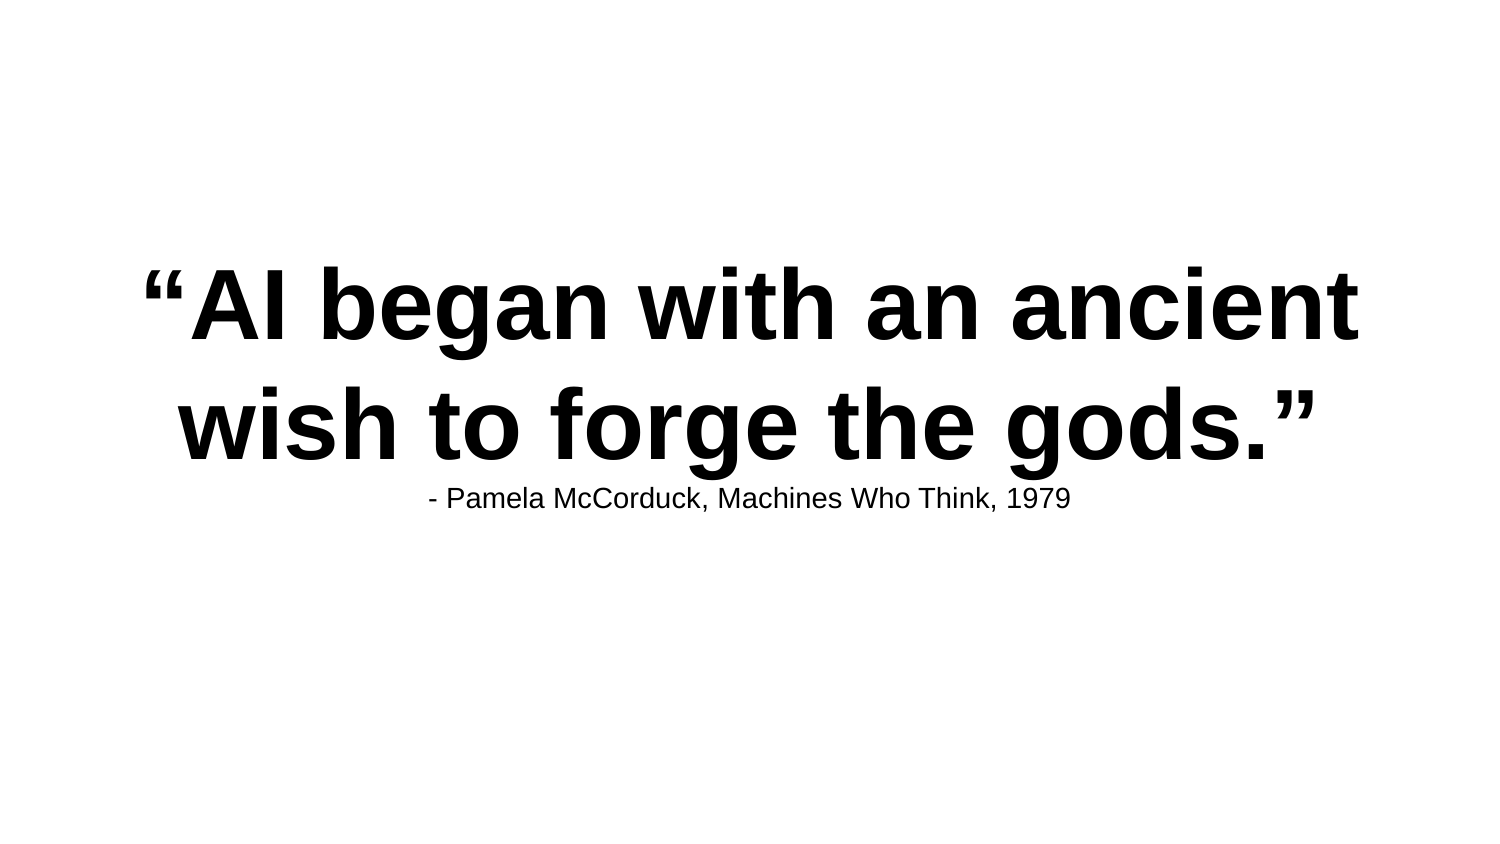

# “AI began with an ancient wish to forge the gods.”
- Pamela McCorduck, Machines Who Think, 1979